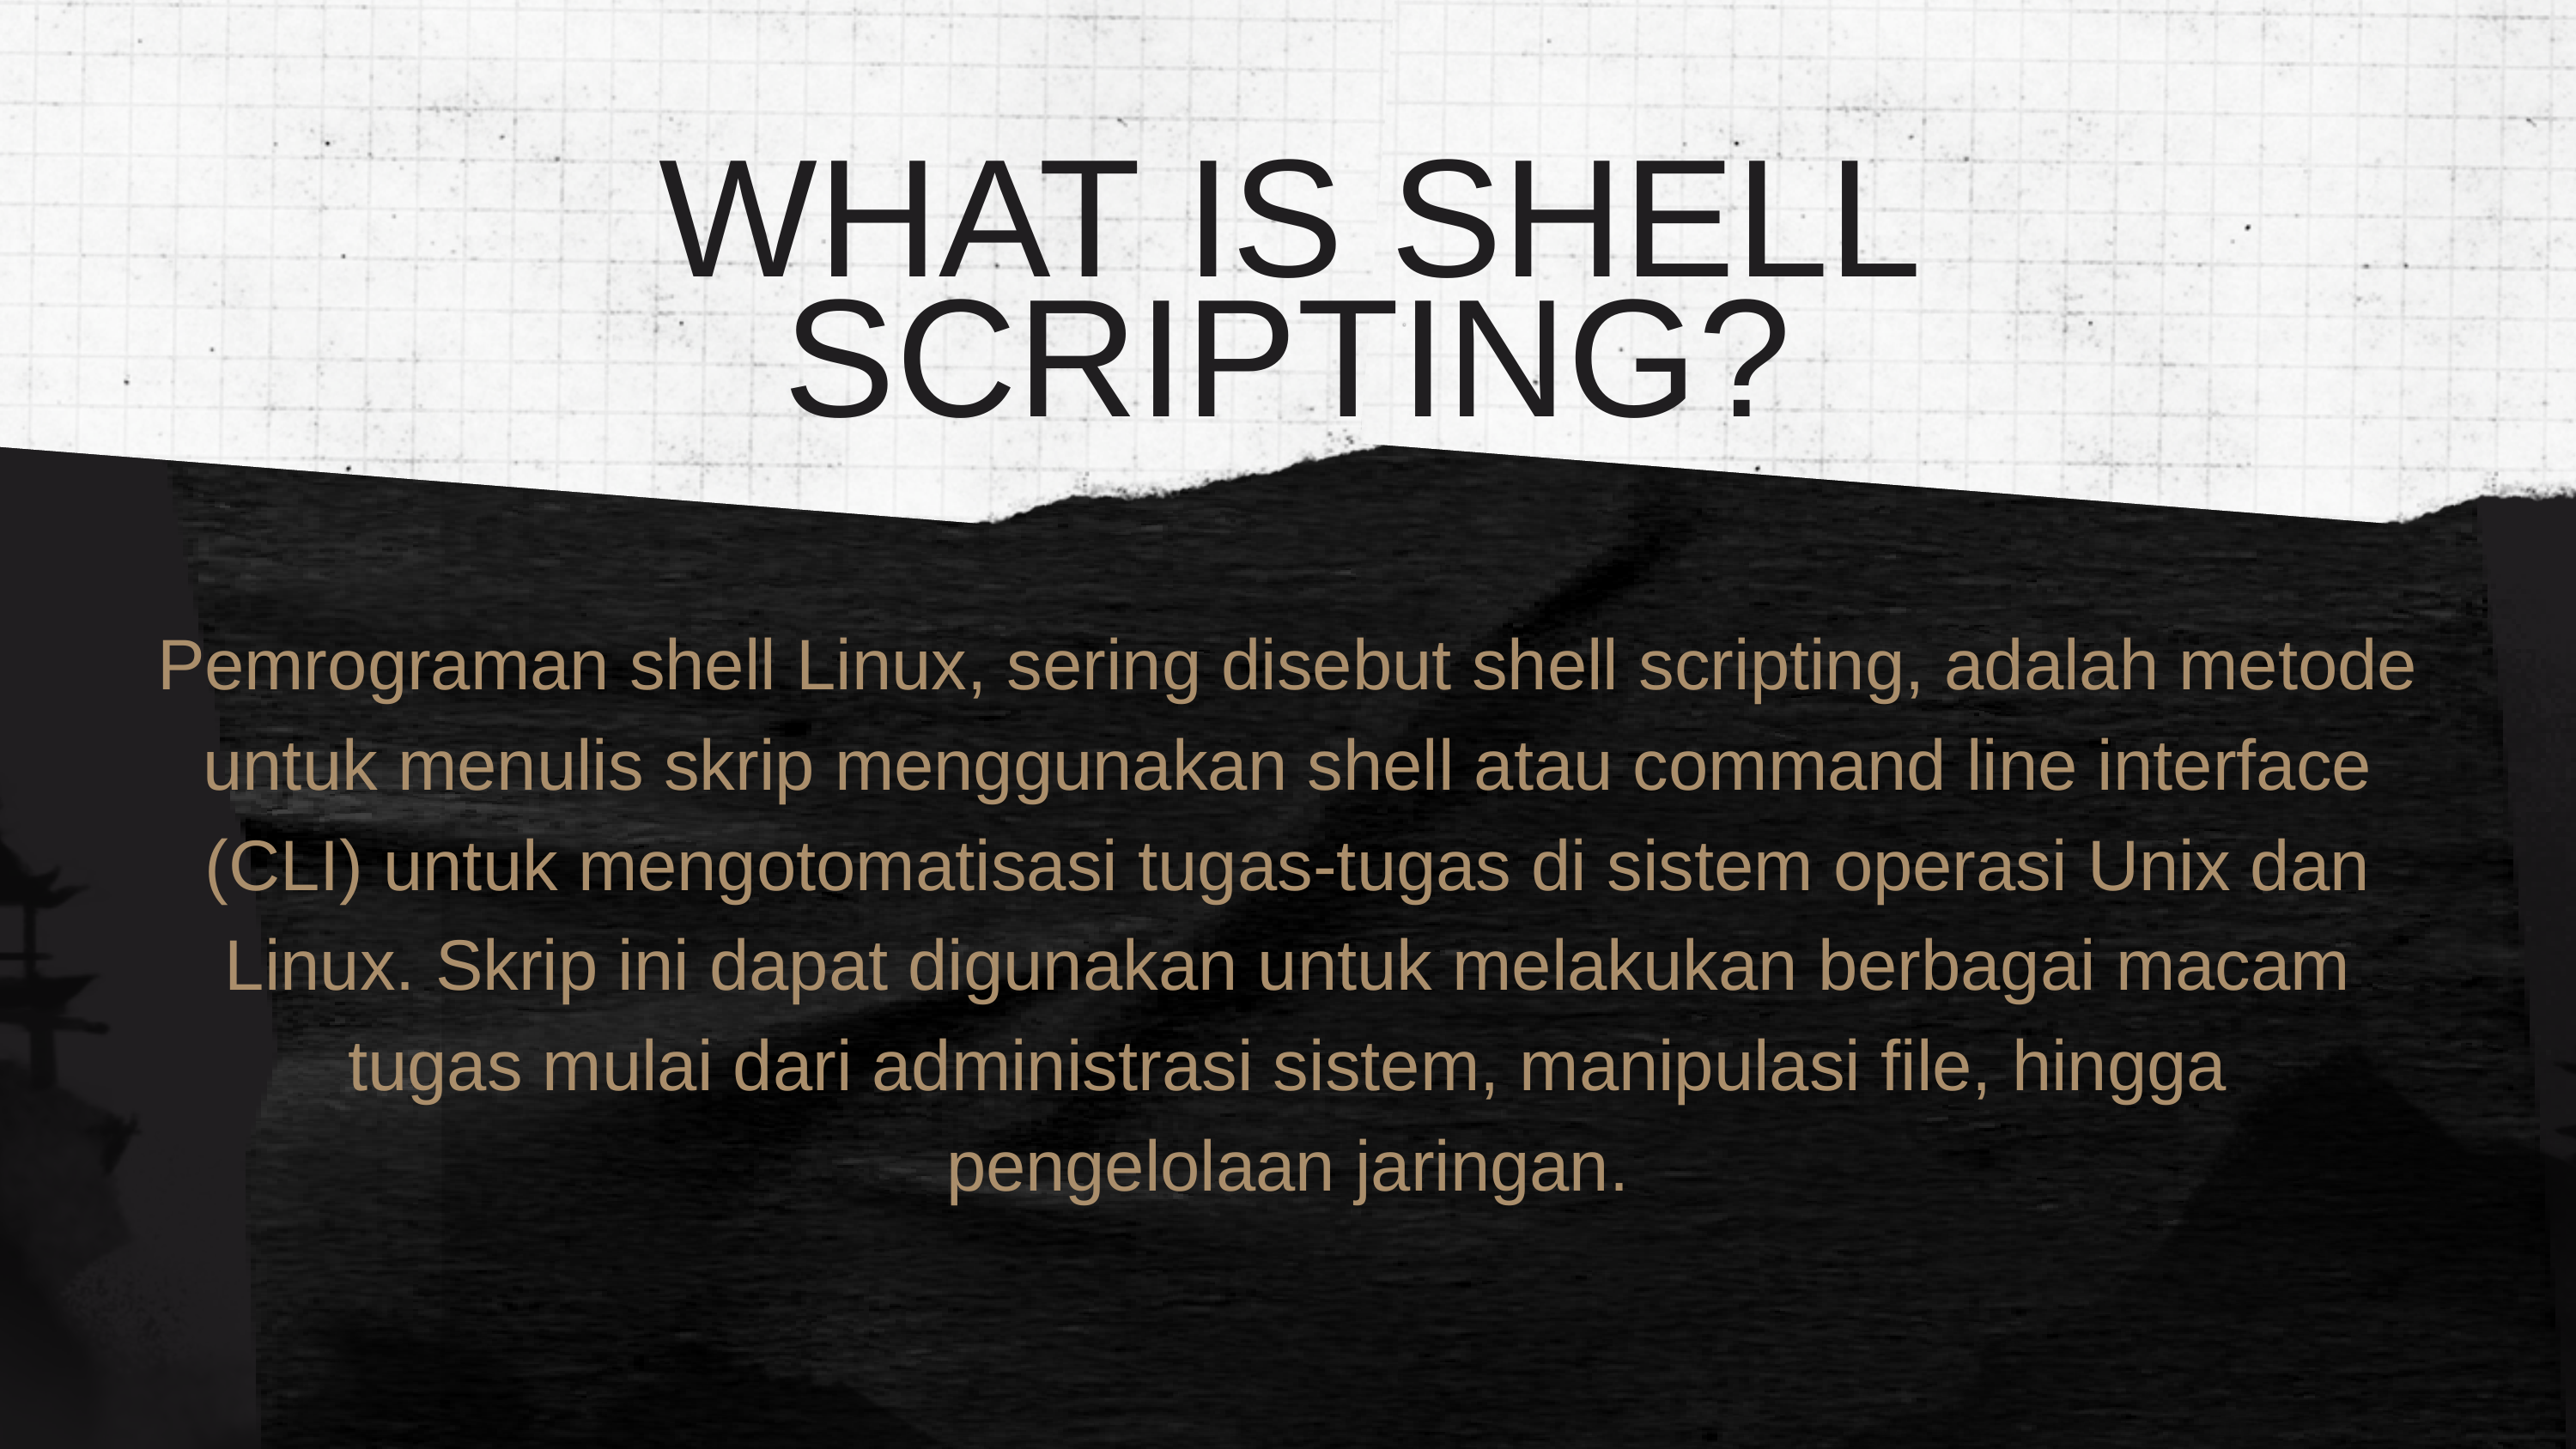

WHAT IS SHELL SCRIPTING?

Pemrograman shell Linux, sering disebut shell scripting, adalah metode untuk menulis skrip menggunakan shell atau command line interface (CLI) untuk mengotomatisasi tugas-tugas di sistem operasi Unix dan Linux. Skrip ini dapat digunakan untuk melakukan berbagai macam tugas mulai dari administrasi sistem, manipulasi file, hingga pengelolaan jaringan.